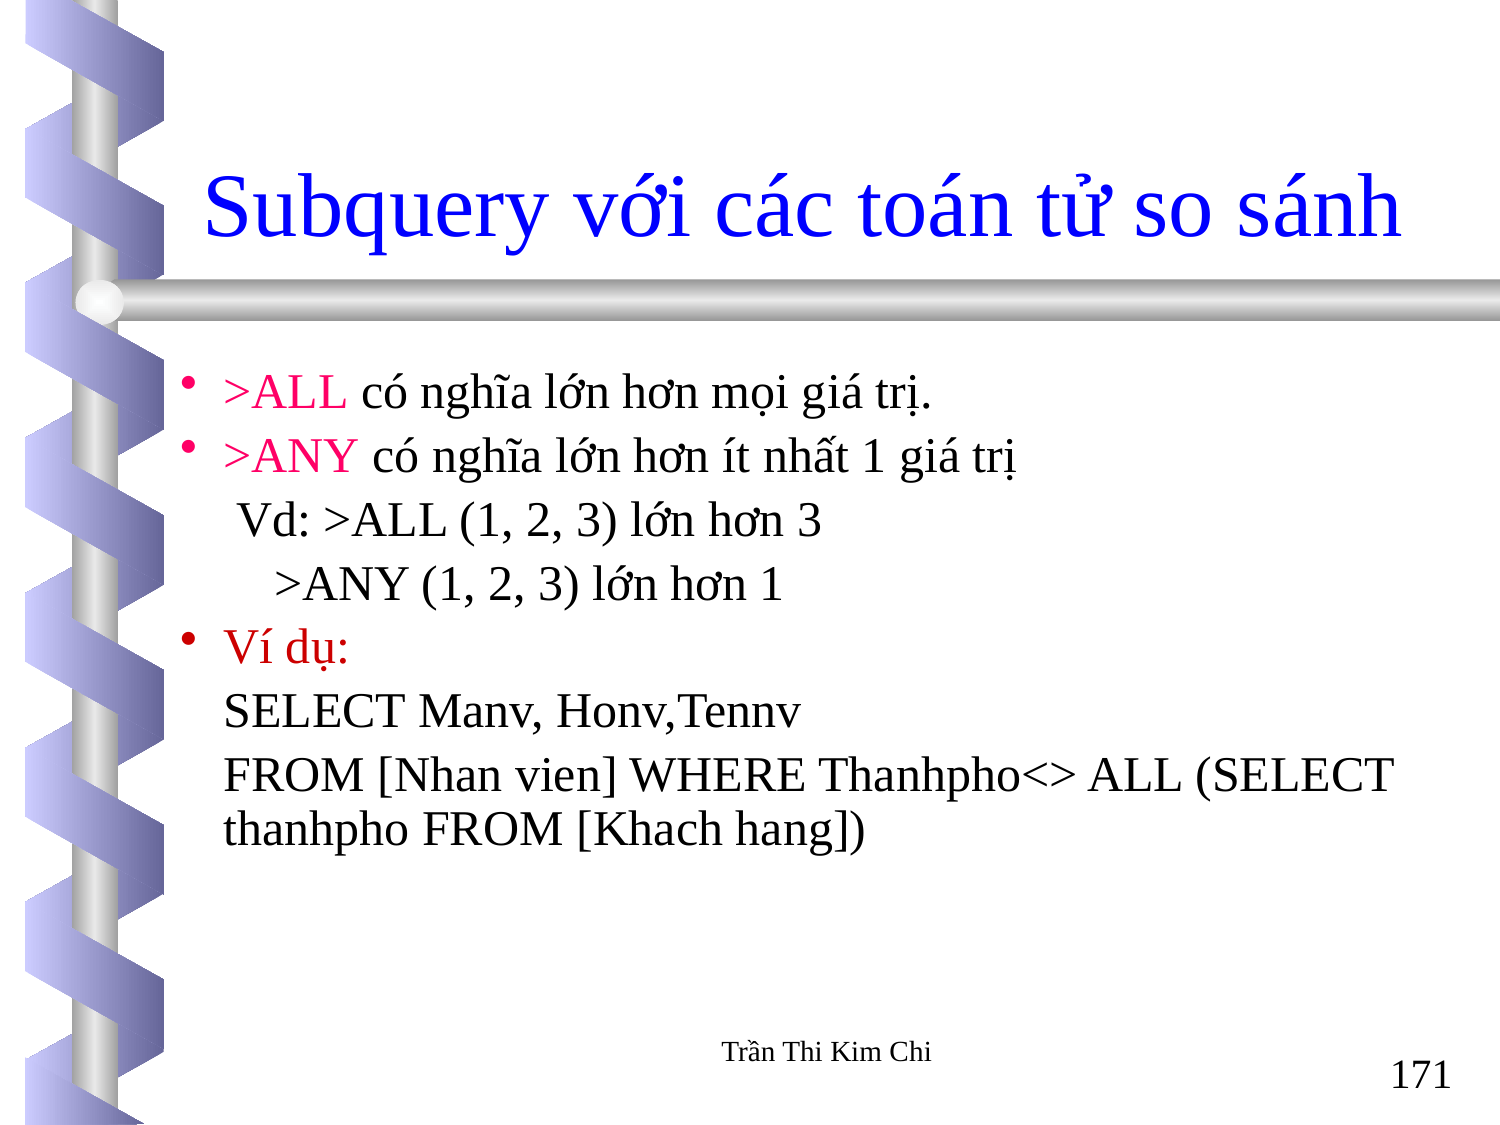

Subquery với các toán tử so sánh
>ALL có nghĩa lớn hơn mọi giá trị.
>ANY có nghĩa lớn hơn ít nhất 1 giá trị
	 Vd: >ALL (1, 2, 3) lớn hơn 3
   >ANY (1, 2, 3) lớn hơn 1
Ví dụ:
	SELECT Manv, Honv,Tennv
	FROM [Nhan vien] WHERE Thanhpho<> ALL (SELECT thanhpho FROM [Khach hang])
Trần Thi Kim Chi